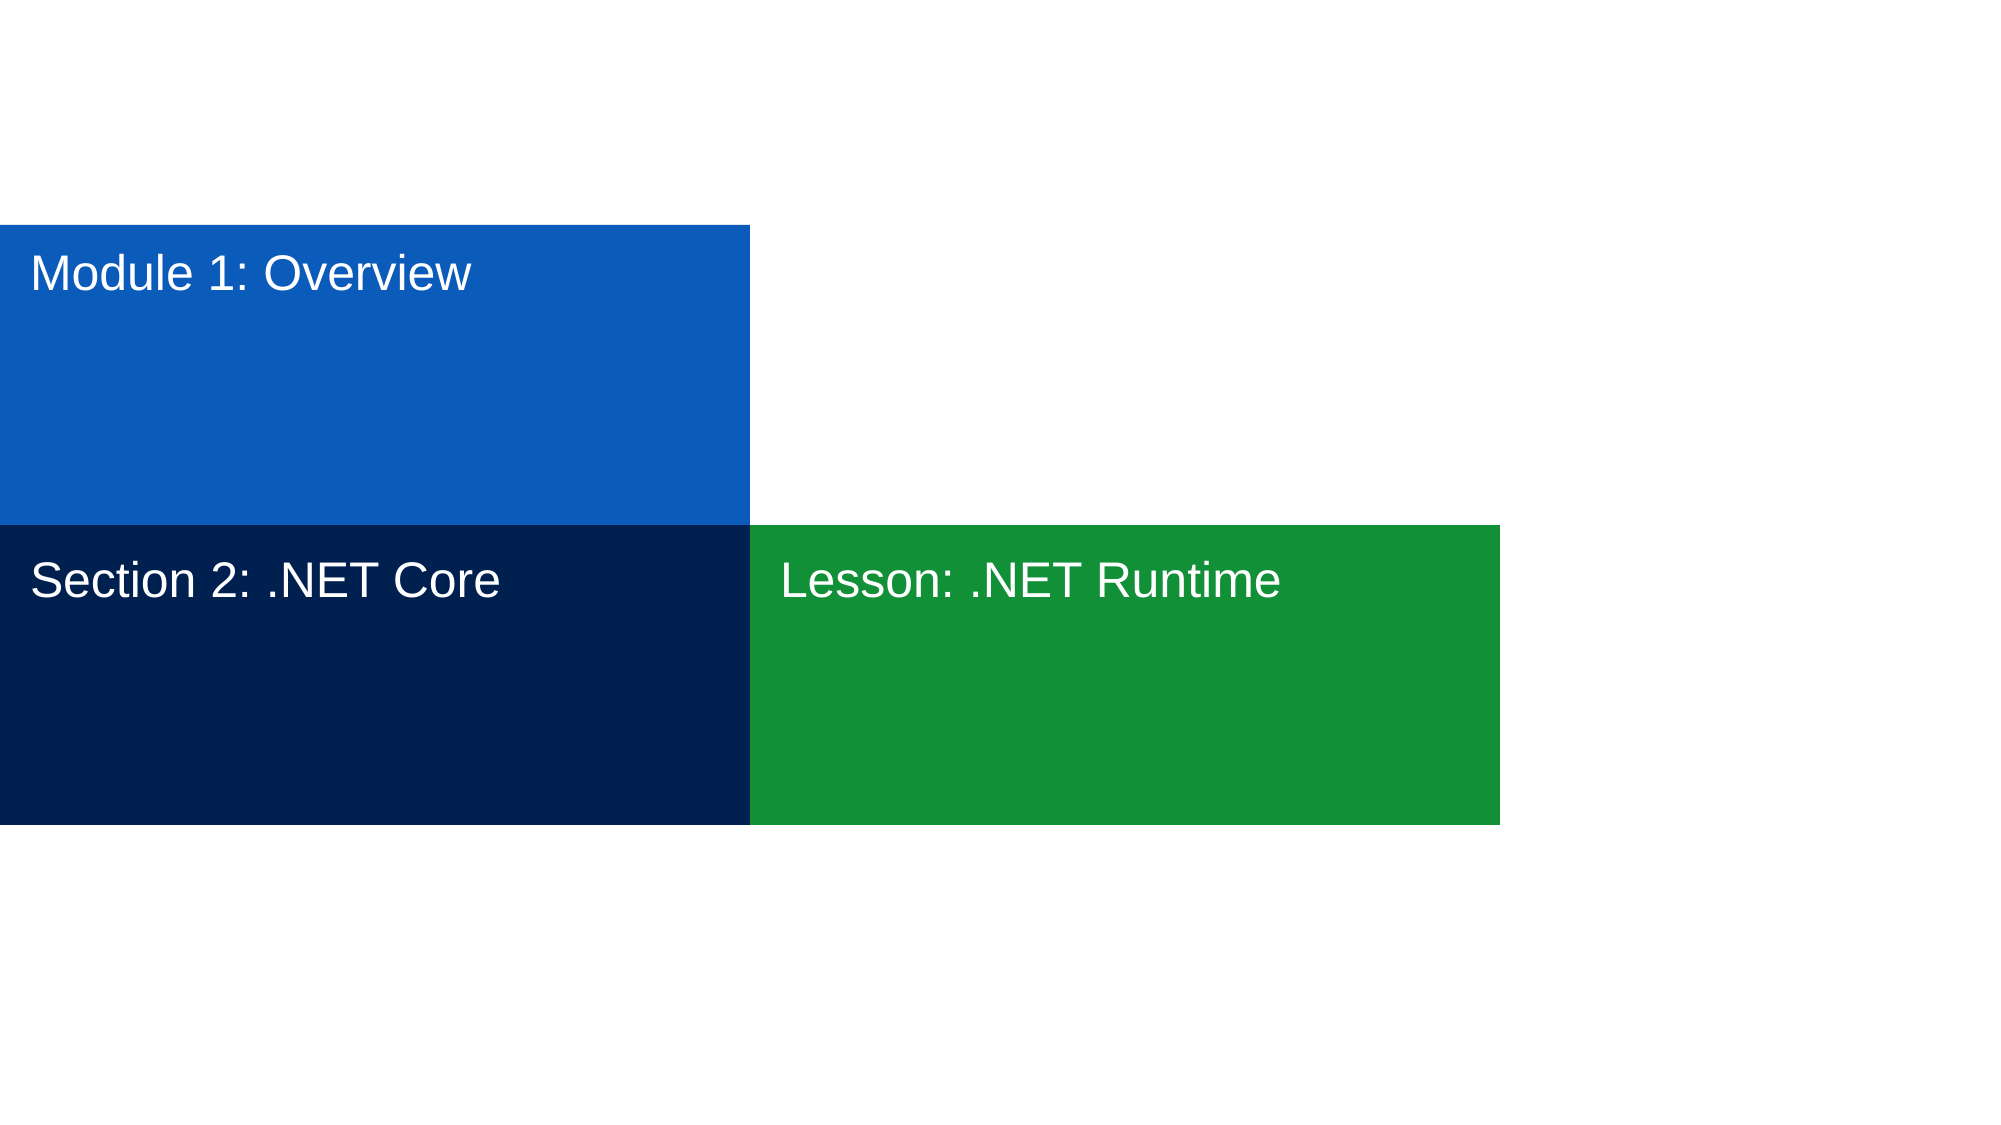

# Module 1: Overview
Section 2: .NET Core
Lesson: .NET Runtime